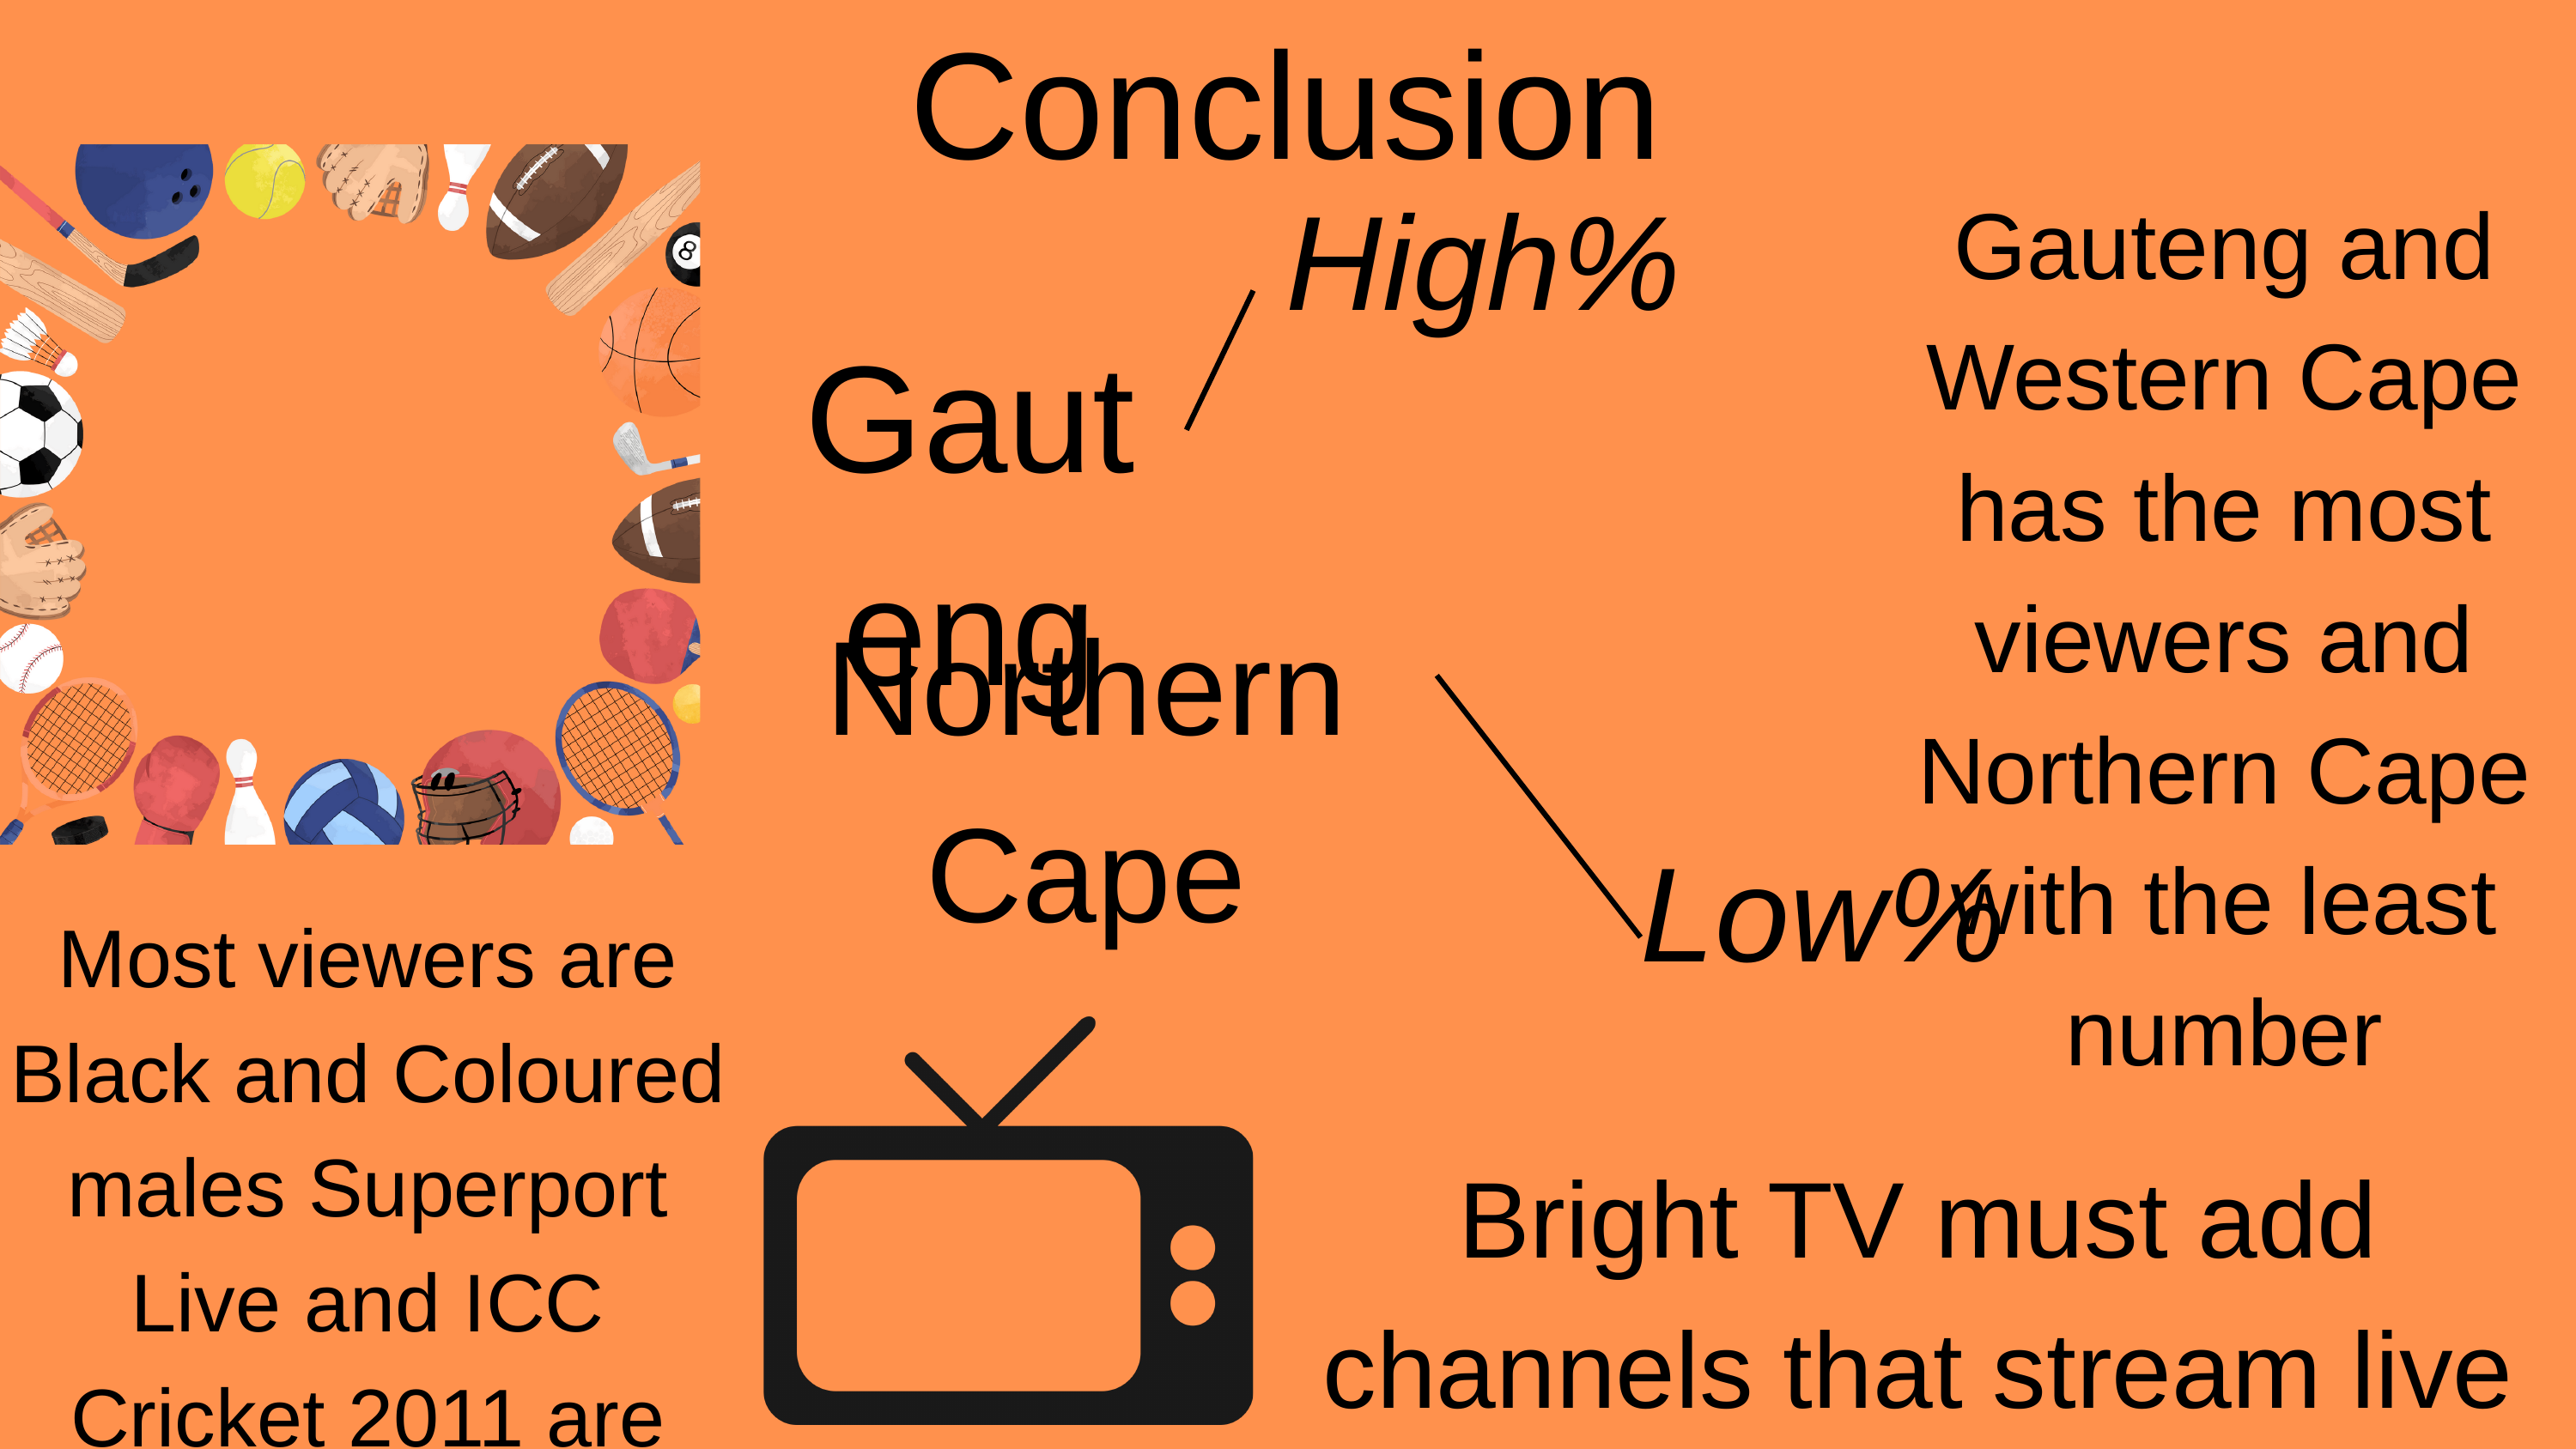

Conclusion

Gauteng and Western Cape has the most viewers and Northern Cape with the least number
High%
Gauteng

Northern Cape

Low%
Most viewers are Black and Coloured males Superport Live and ICC Cricket 2011 are most viewed

Bright TV must add channels that stream live matches and cricket